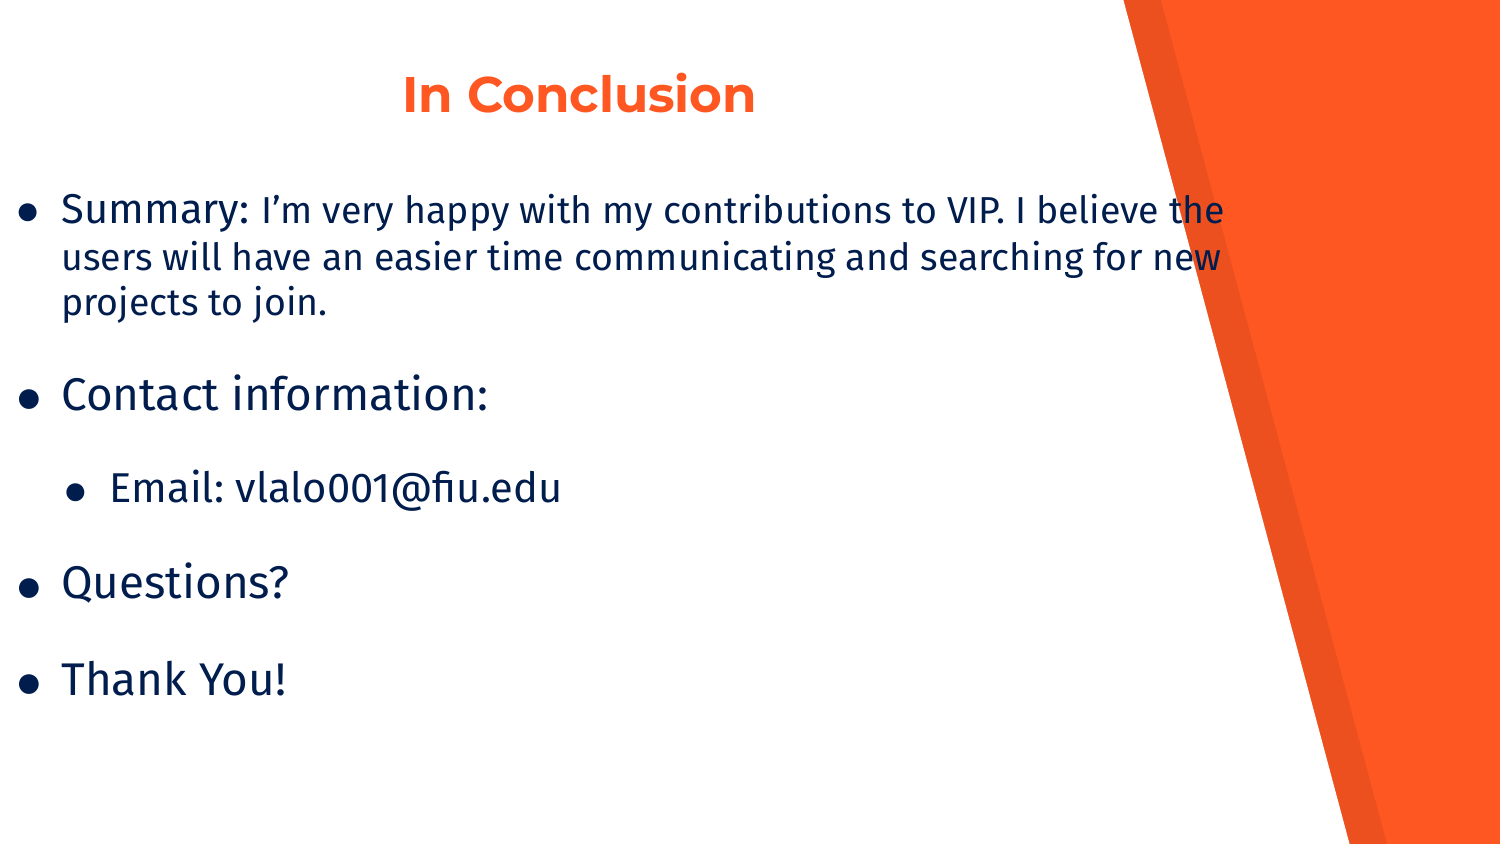

In Conclusion
Summary: I’m very happy with my contributions to VIP. I believe the users will have an easier time communicating and searching for new projects to join.
Contact information:
Email: vlalo001@fiu.edu
Questions?
Thank You!